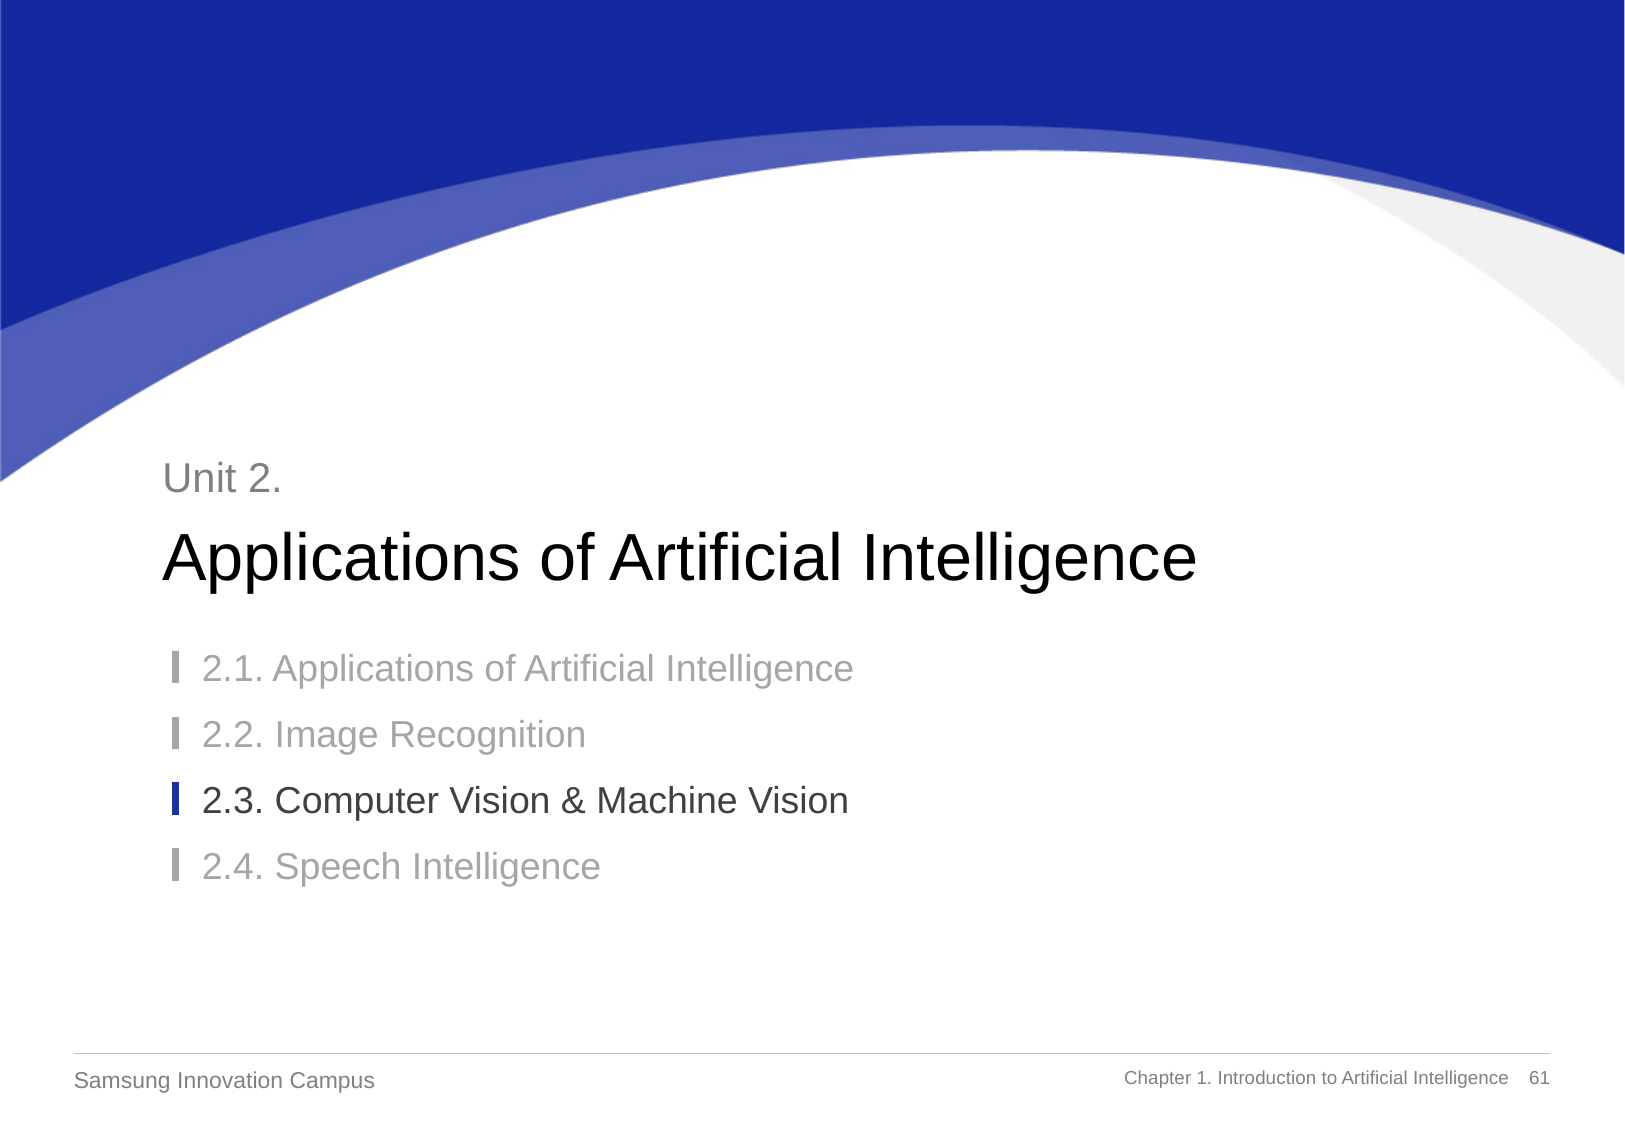

Unit 2.
Applications of Artificial Intelligence
2.1. Applications of Artificial Intelligence
2.2. Image Recognition
2.3. Computer Vision & Machine Vision
2.4. Speech Intelligence